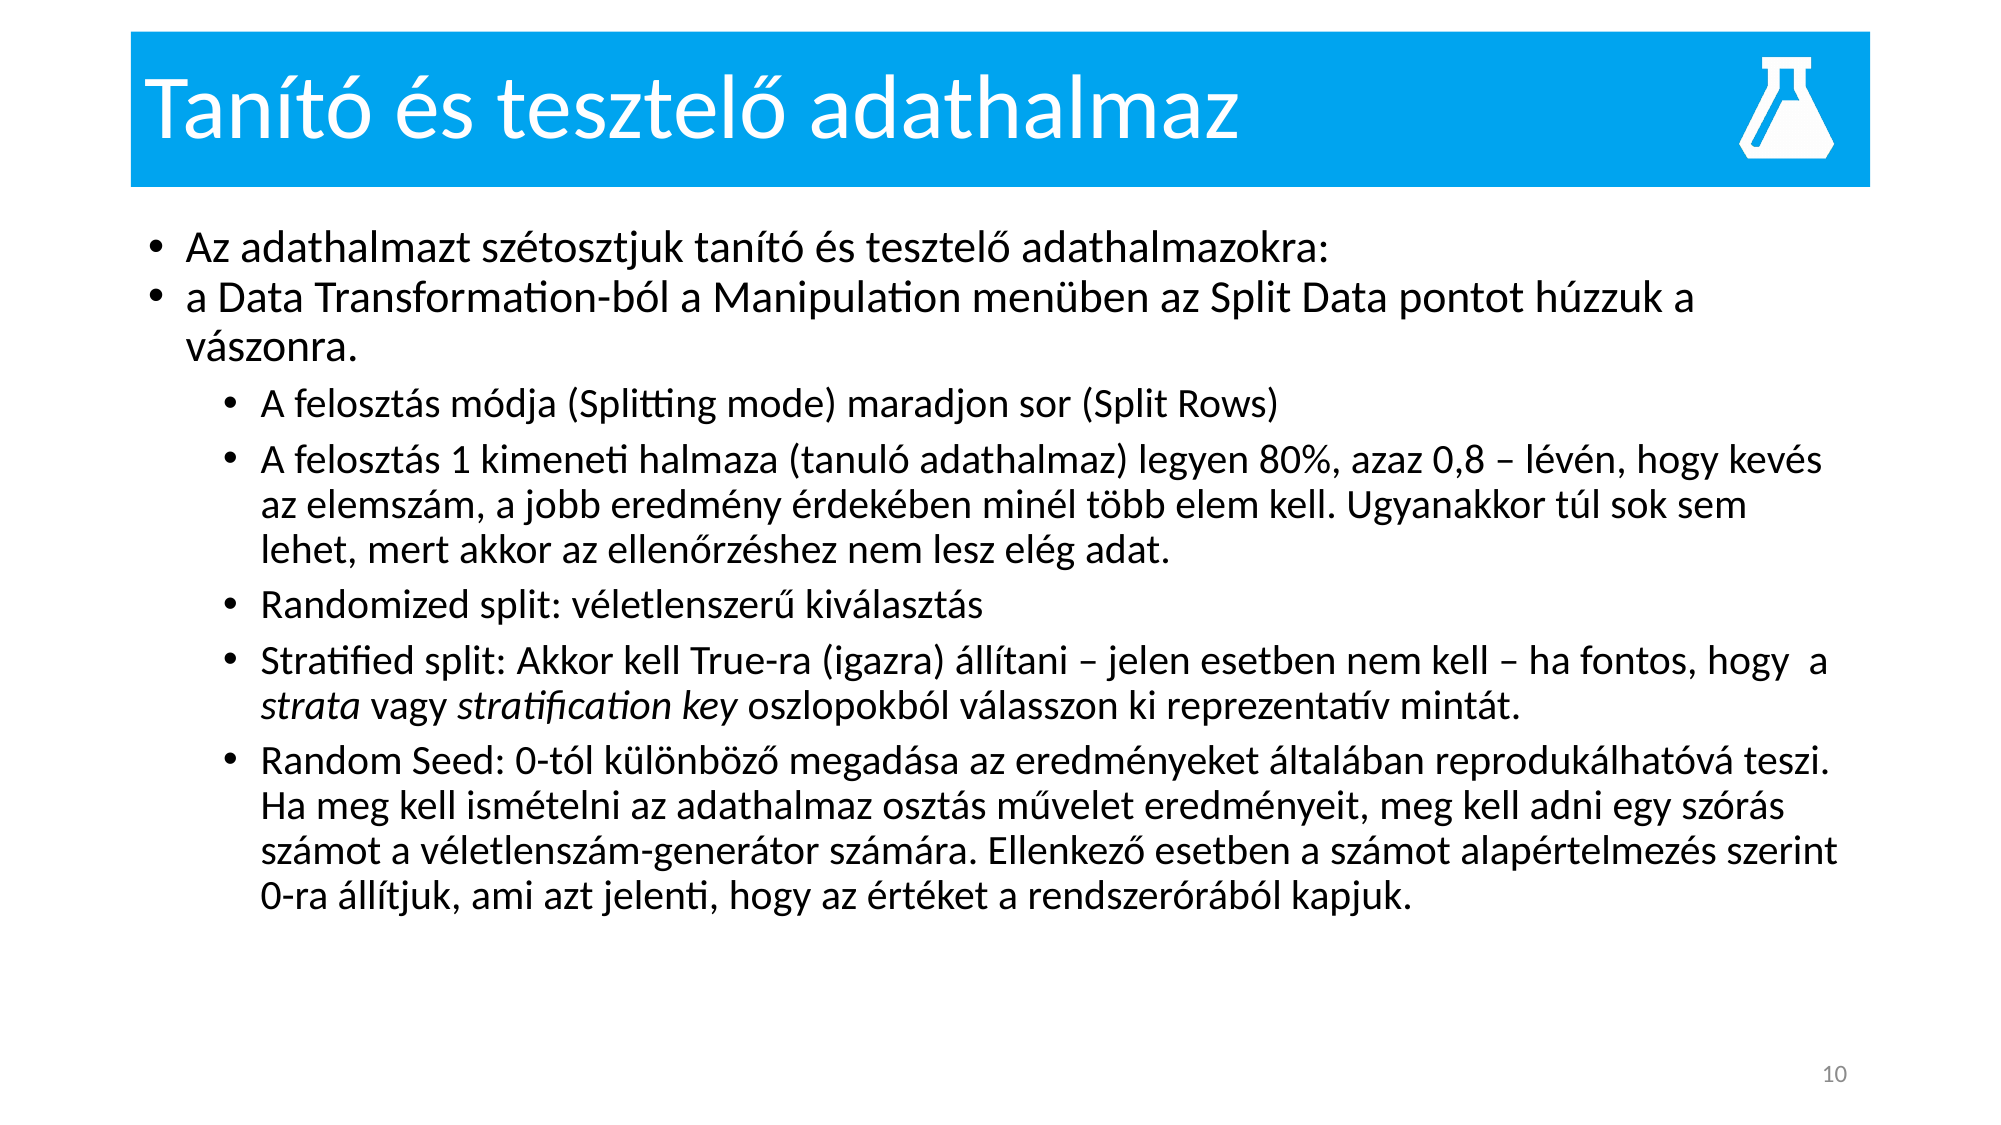

# Tanító és tesztelő adathalmaz
Az adathalmazt szétosztjuk tanító és tesztelő adathalmazokra:
a Data Transformation-ból a Manipulation menüben az Split Data pontot húzzuk a vászonra.
A felosztás módja (Splitting mode) maradjon sor (Split Rows)
A felosztás 1 kimeneti halmaza (tanuló adathalmaz) legyen 80%, azaz 0,8 – lévén, hogy kevés az elemszám, a jobb eredmény érdekében minél több elem kell. Ugyanakkor túl sok sem lehet, mert akkor az ellenőrzéshez nem lesz elég adat.
Randomized split: véletlenszerű kiválasztás
Stratified split: Akkor kell True-ra (igazra) állítani – jelen esetben nem kell – ha fontos, hogy  a strata vagy stratification key oszlopokból válasszon ki reprezentatív mintát.
Random Seed: 0-tól különböző megadása az eredményeket általában reprodukálhatóvá teszi. Ha meg kell ismételni az adathalmaz osztás művelet eredményeit, meg kell adni egy szórás számot a véletlenszám-generátor számára. Ellenkező esetben a számot alapértelmezés szerint 0-ra állítjuk, ami azt jelenti, hogy az értéket a rendszerórából kapjuk.

10